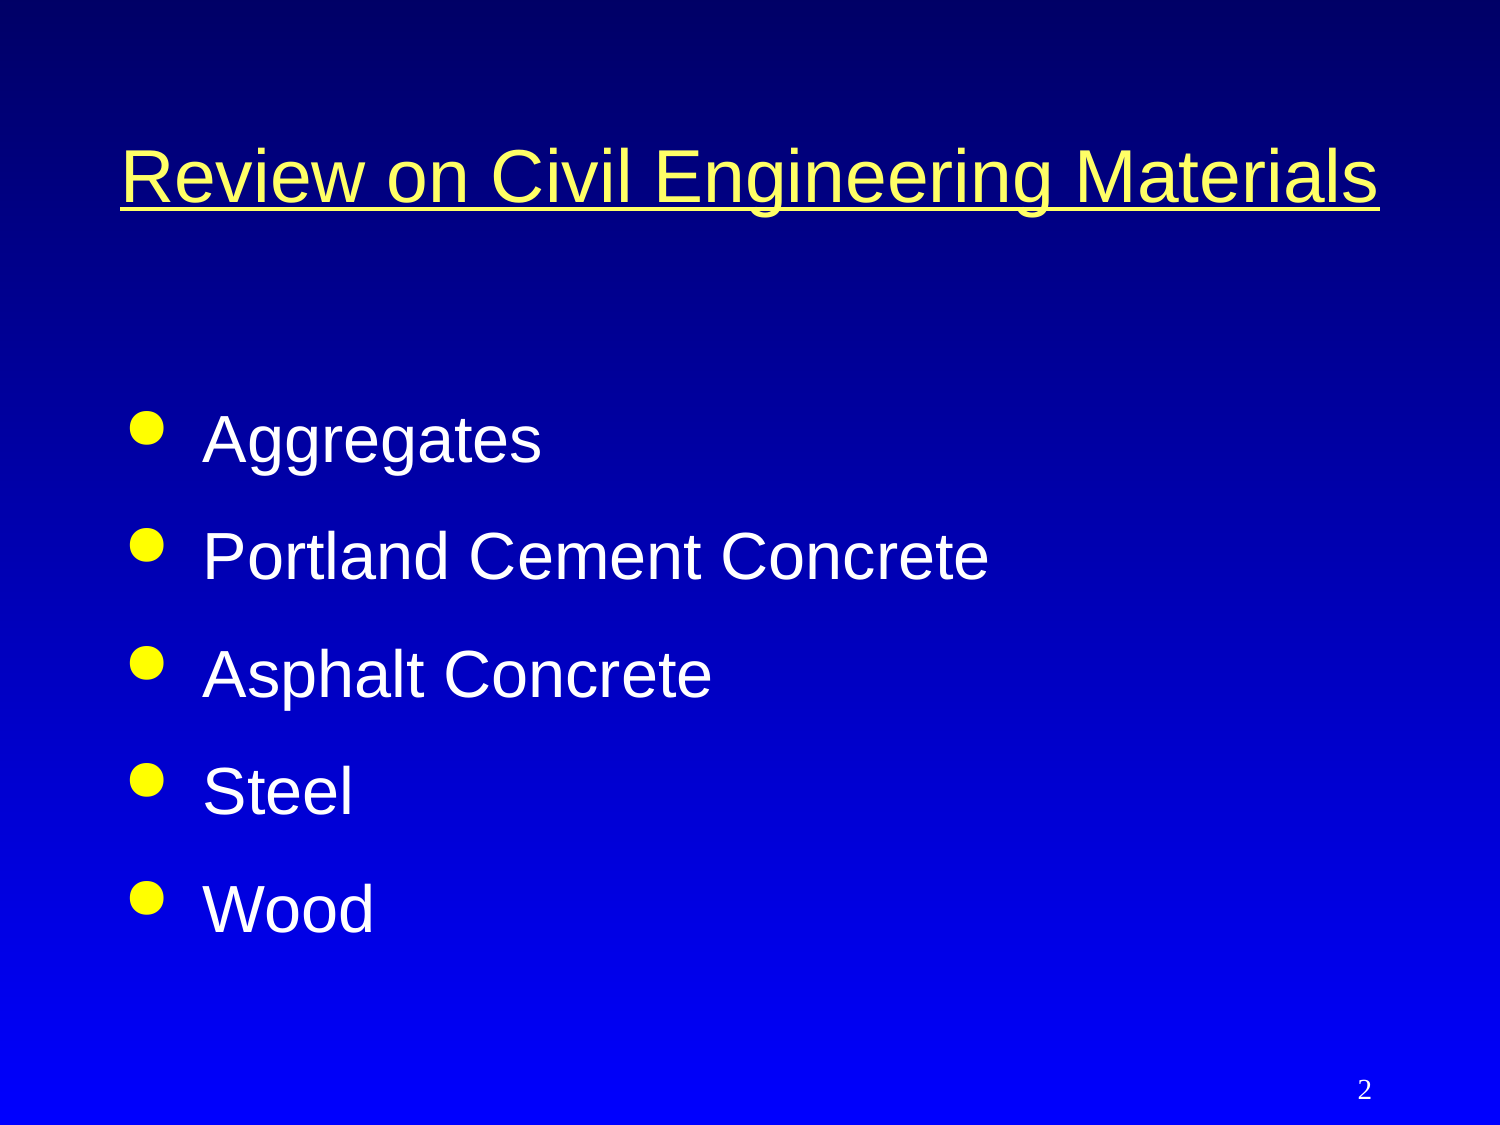

# Review on Civil Engineering Materials

Aggregates
Portland Cement Concrete
Asphalt Concrete
Steel
Wood
2